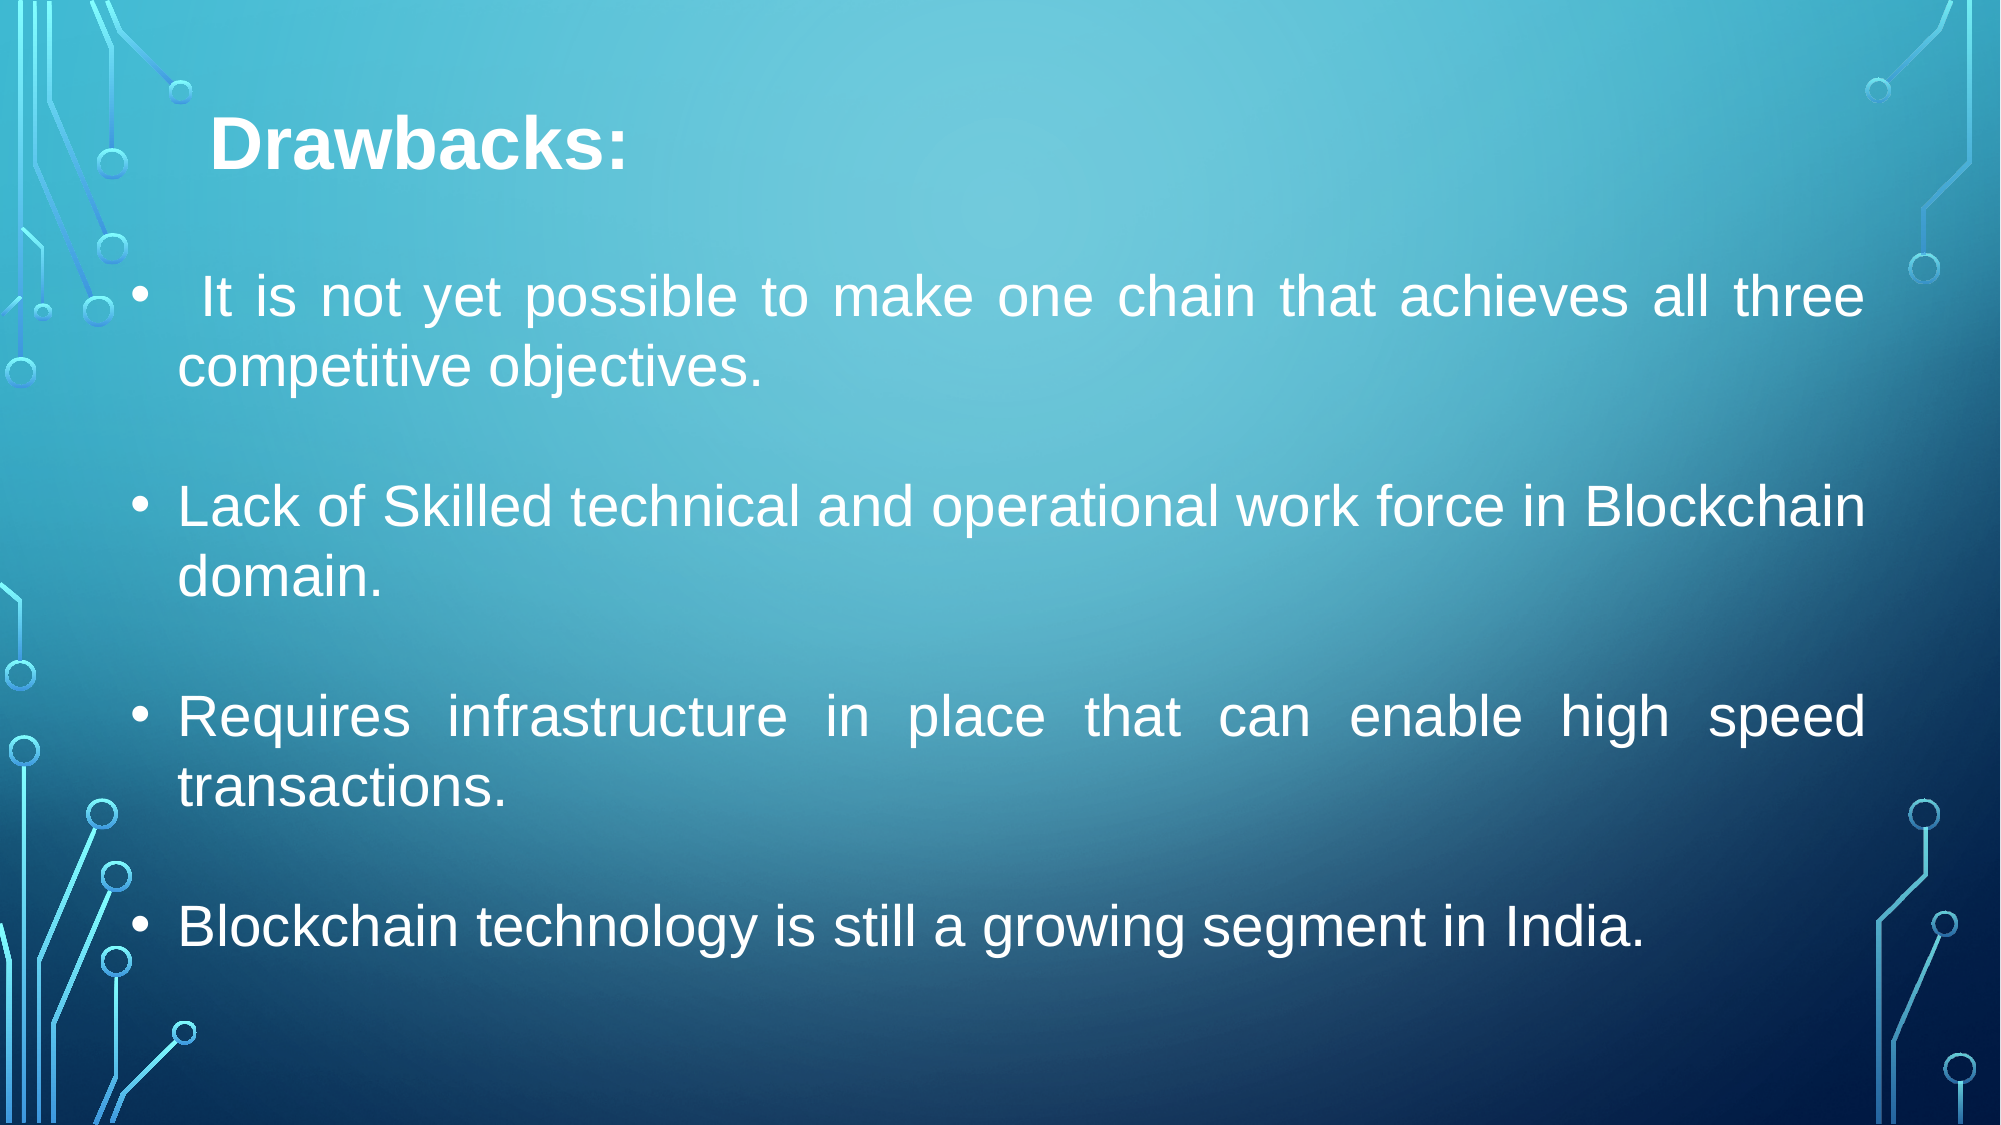

Drawbacks:
 It is not yet possible to make one chain that achieves all three competitive objectives.

Lack of Skilled technical and operational work force in Blockchain domain.

Requires infrastructure in place that can enable high speed transactions.

Blockchain technology is still a growing segment in India.